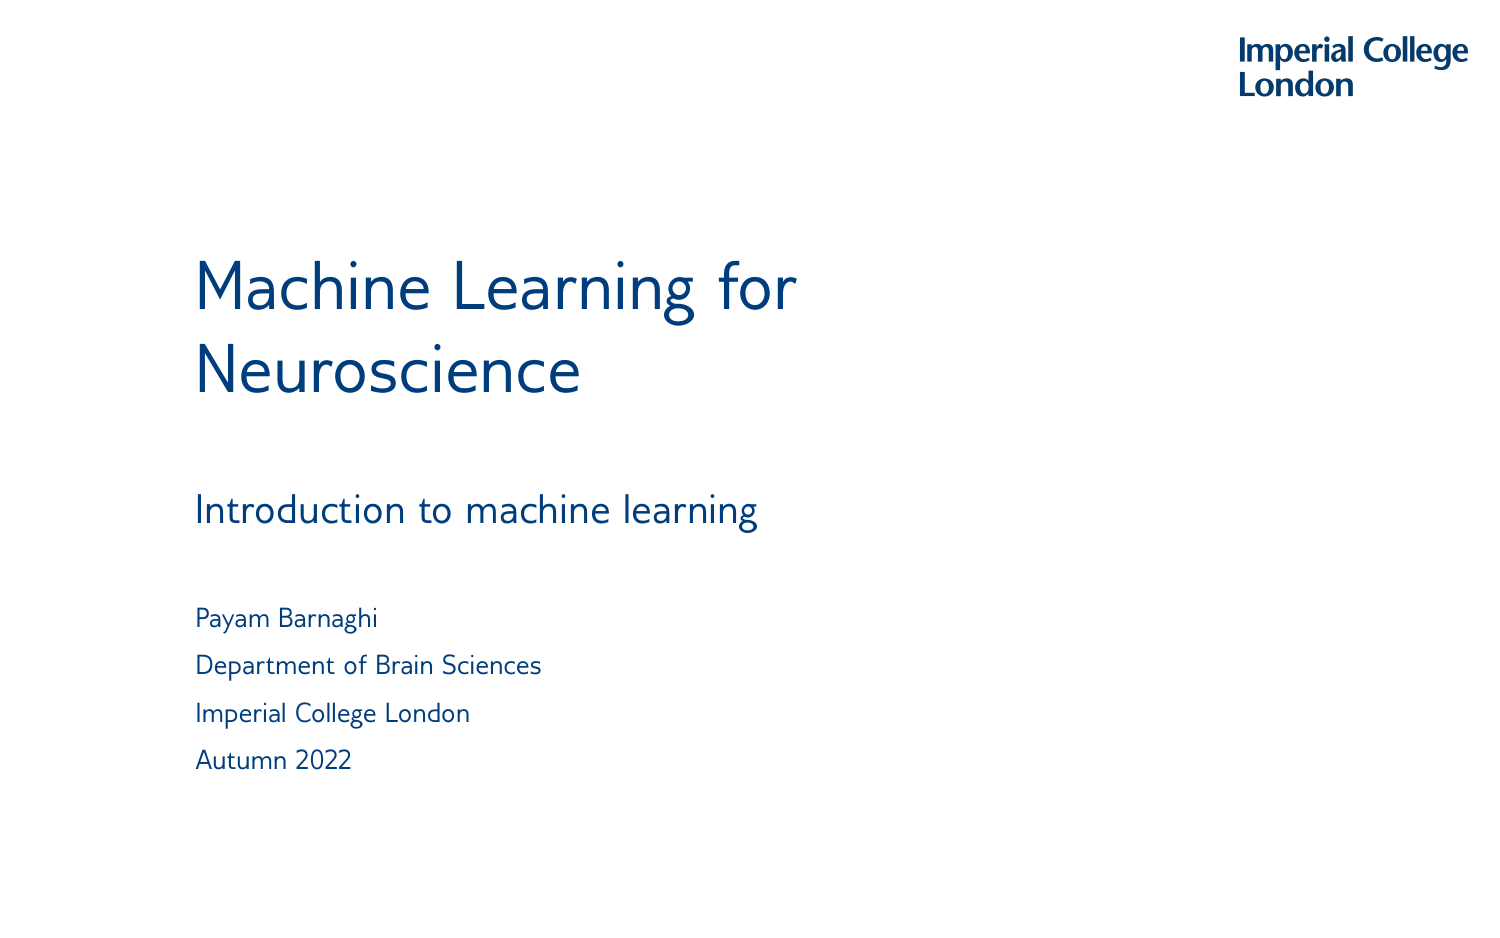

Machine Learning for Neuroscience

Introduction to machine learning
Payam Barnaghi
Department of Brain Sciences
Imperial College London
Autumn 2022